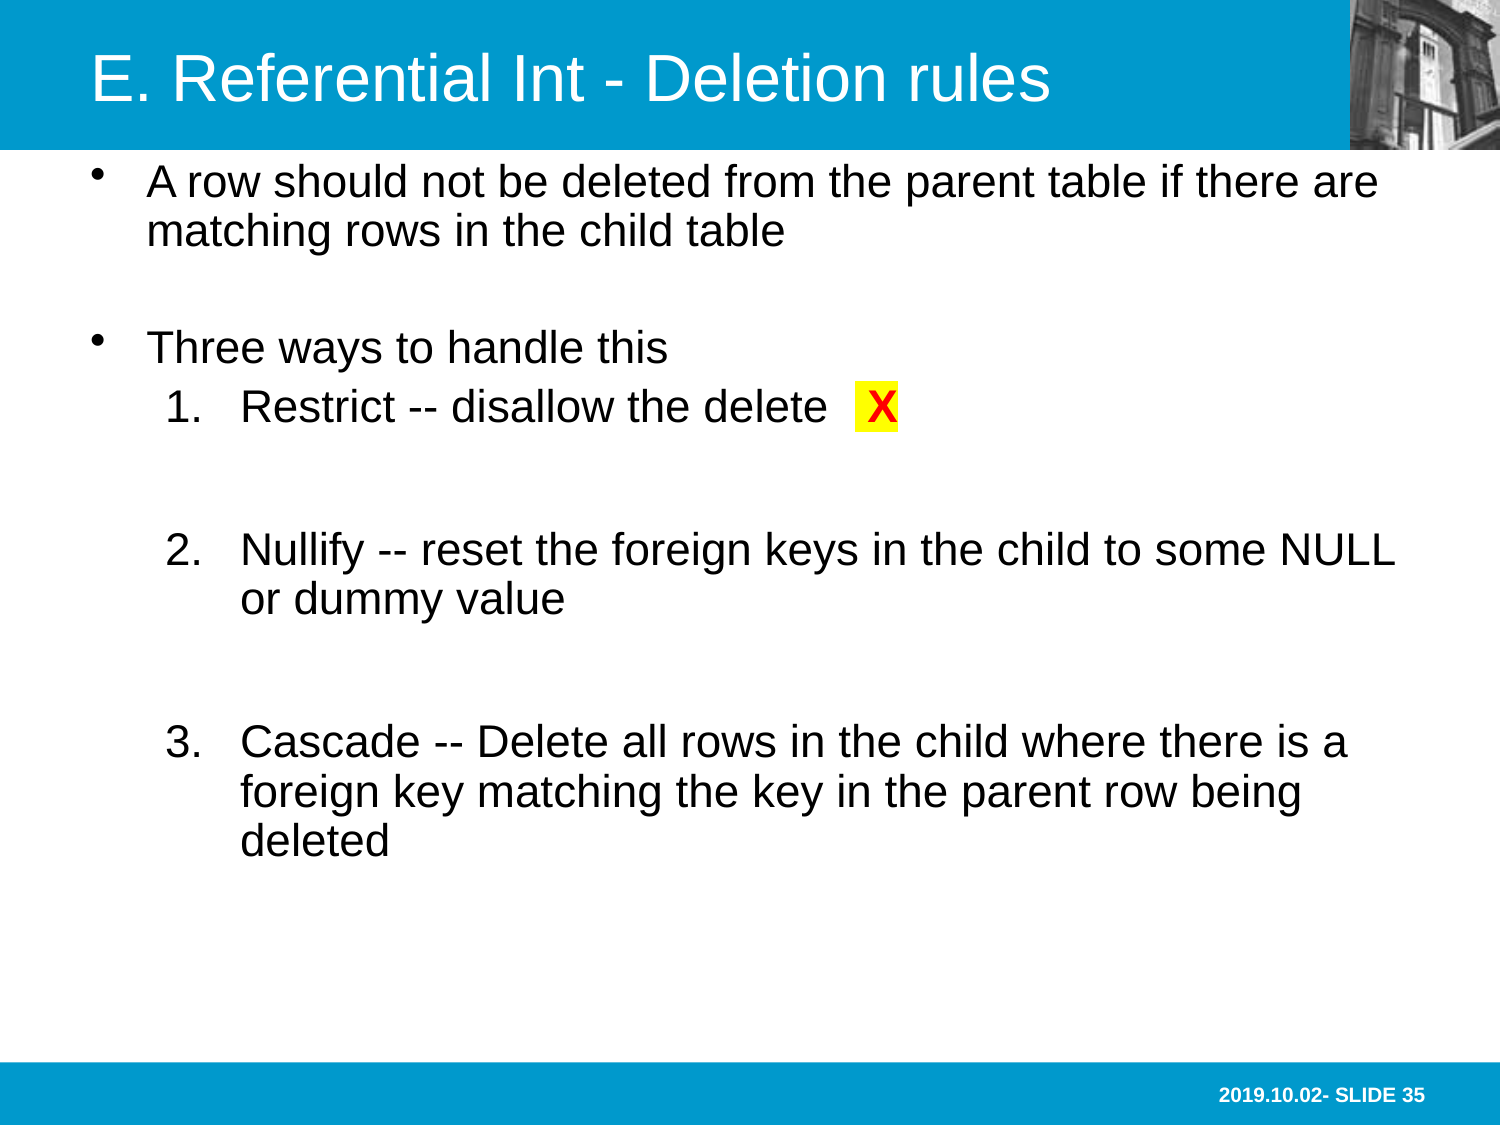

# E. Referential Int - Deletion rules
A row should not be deleted from the parent table if there are matching rows in the child table

Three ways to handle this
Restrict -- disallow the delete   X

Nullify -- reset the foreign keys in the child to some NULL or dummy value

Cascade -- Delete all rows in the child where there is a foreign key matching the key in the parent row being deleted